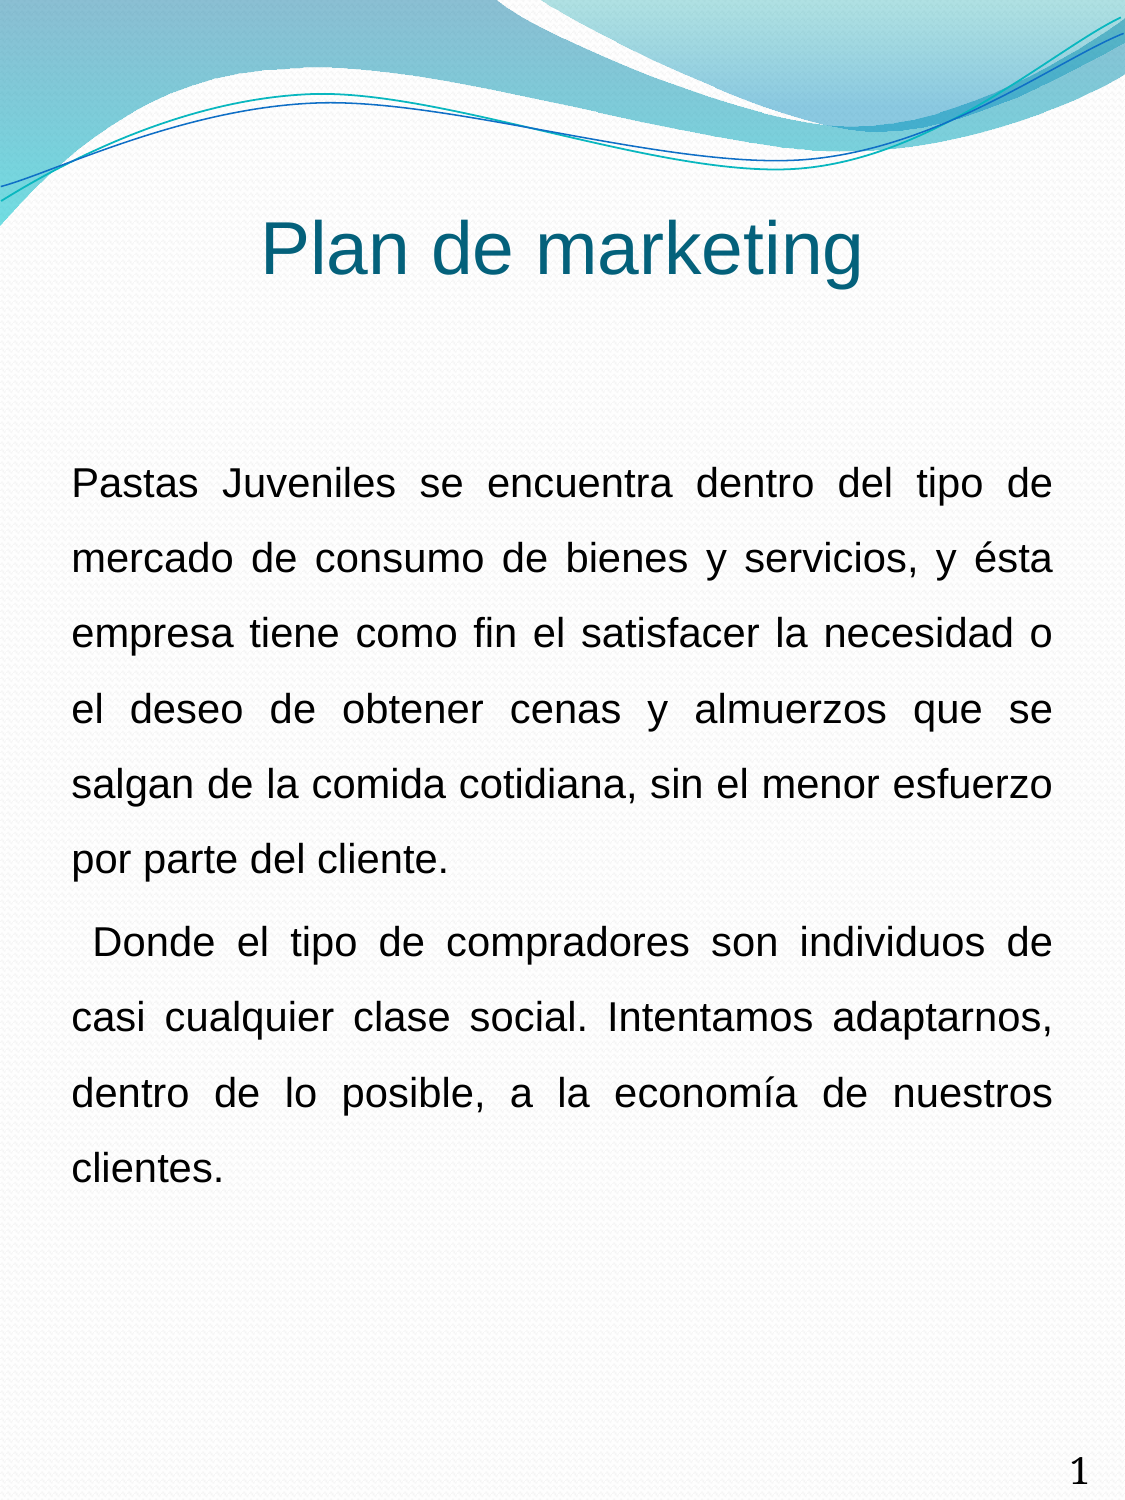

# Plan de marketing
Pastas Juveniles se encuentra dentro del tipo de mercado de consumo de bienes y servicios, y ésta empresa tiene como fin el satisfacer la necesidad o el deseo de obtener cenas y almuerzos que se salgan de la comida cotidiana, sin el menor esfuerzo por parte del cliente.
 Donde el tipo de compradores son individuos de casi cualquier clase social. Intentamos adaptarnos, dentro de lo posible, a la economía de nuestros clientes.

19